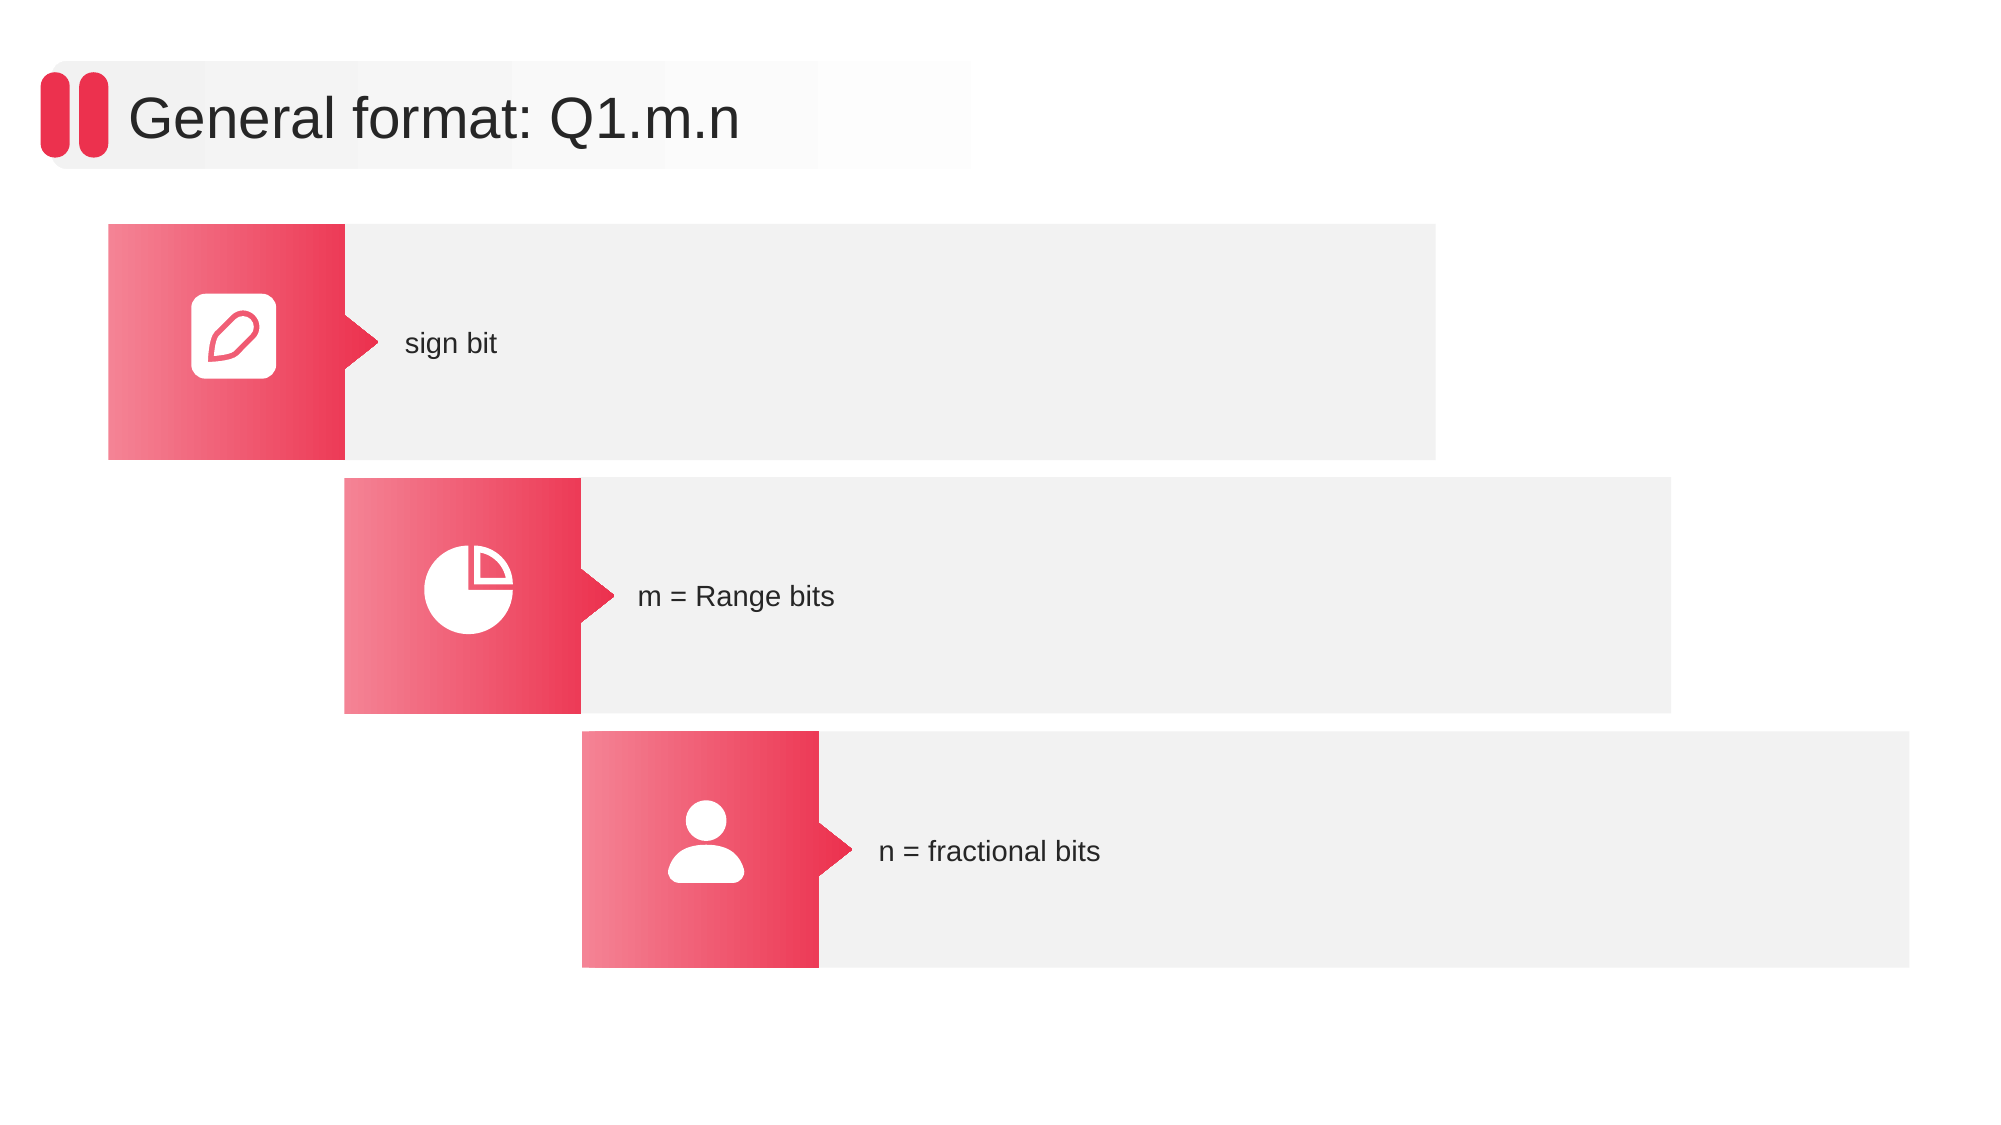

General format: Q1.m.n

sign bit

m = Range bits

n = fractional bits